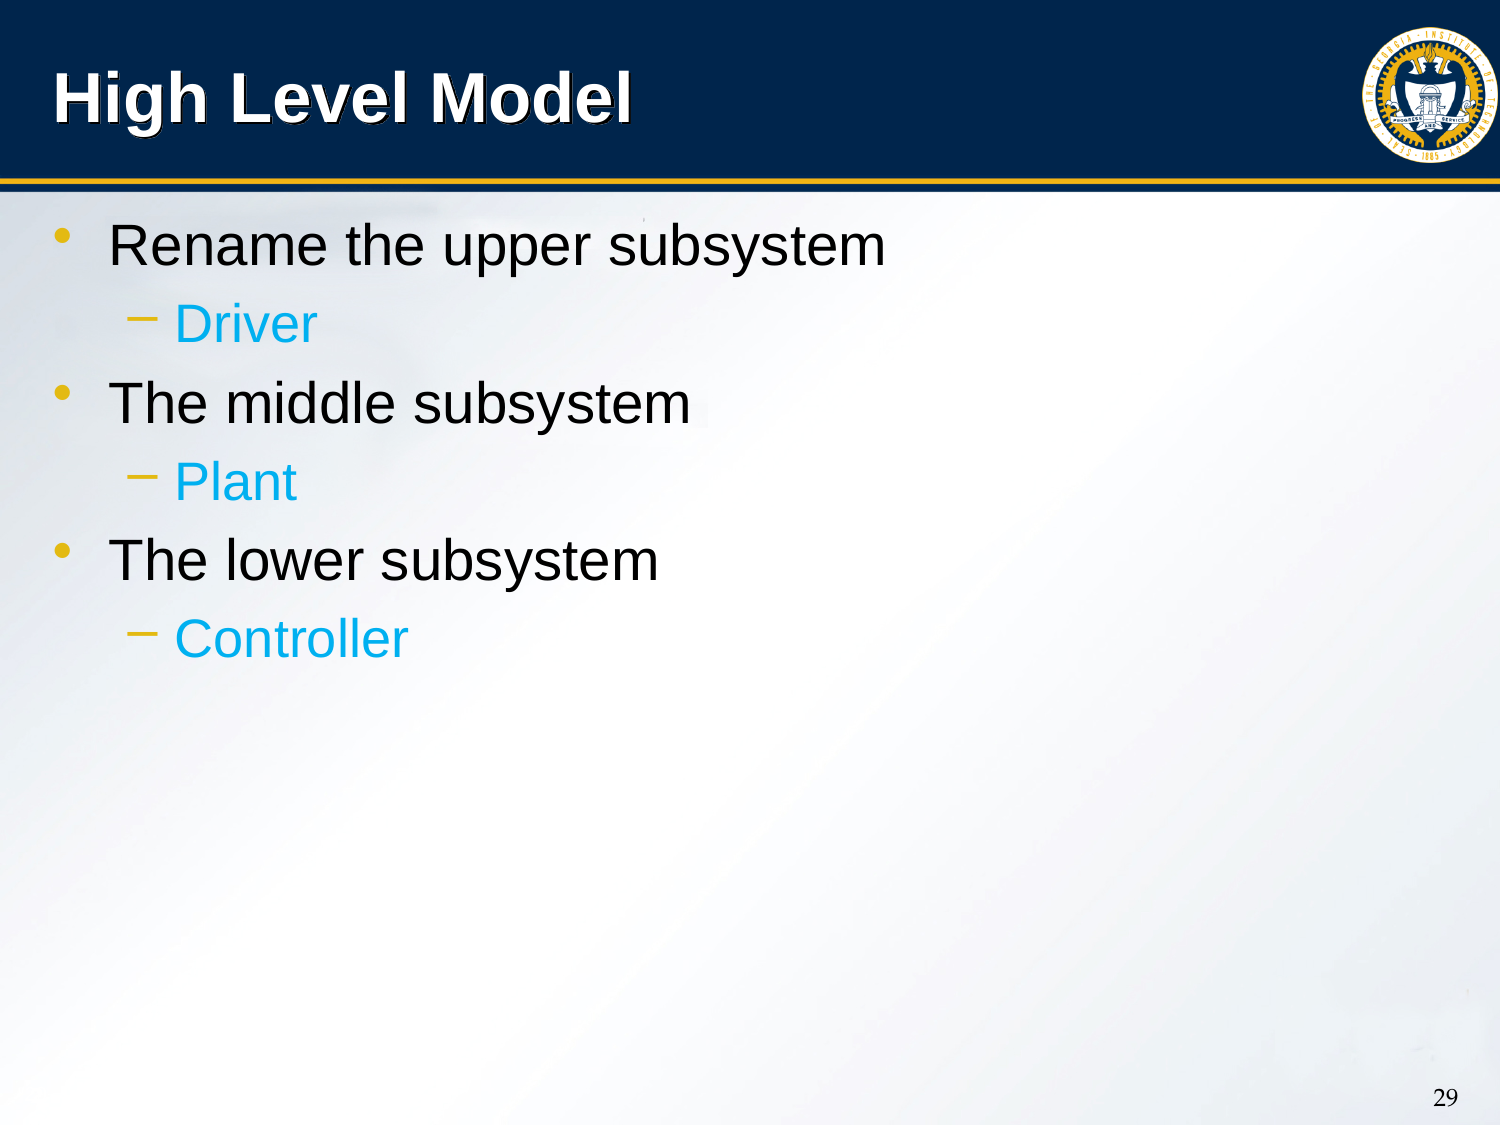

# High Level Model

Rename the upper subsystem
Driver
The middle subsystem
Plant
The lower subsystem
Controller